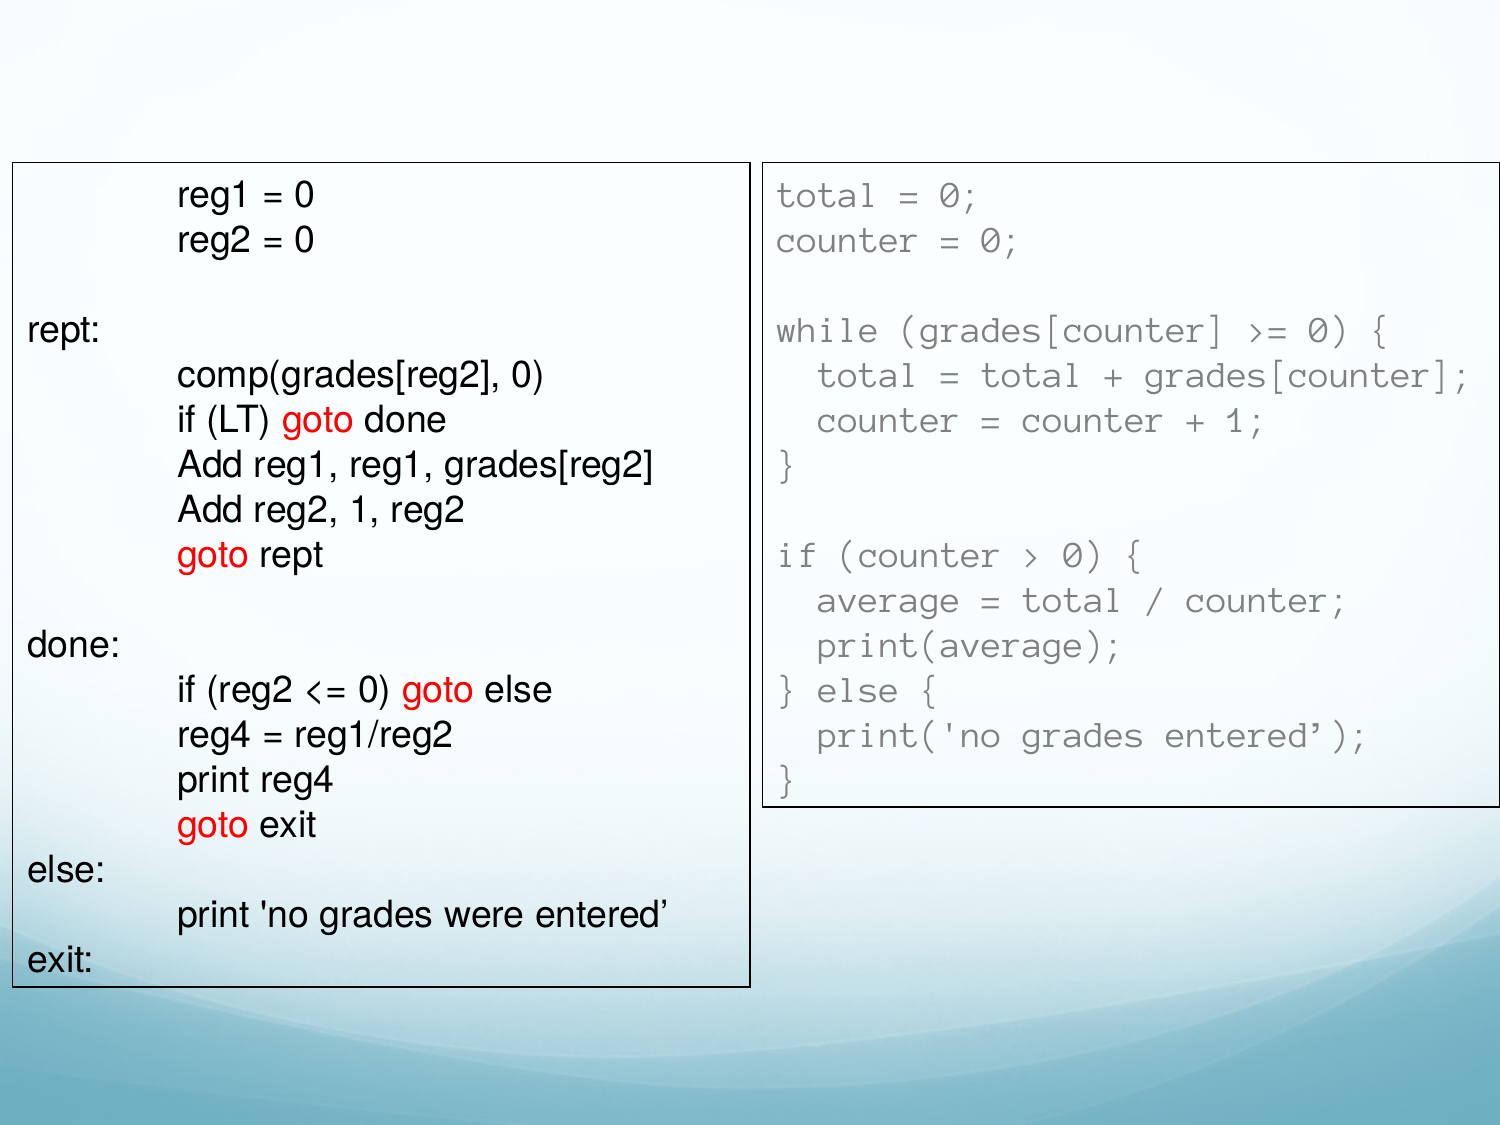

reg1 = 0
	reg2 = 0

rept:
	comp(grades[reg2], 0)
	if (LT) goto done
	Add reg1, reg1, grades[reg2]
	Add reg2, 1, reg2
	goto rept

done:
	if (reg2 <= 0) goto else
	reg4 = reg1/reg2
	print reg4
	goto exit
else:
	print 'no grades were entered’
exit:
total = 0;
counter = 0;

while (grades[counter] >= 0) {
  total = total + grades[counter];
  counter = counter + 1;
}

if (counter > 0) {
  average = total / counter;
  print(average);
} else {
  print('no grades entered’);
}